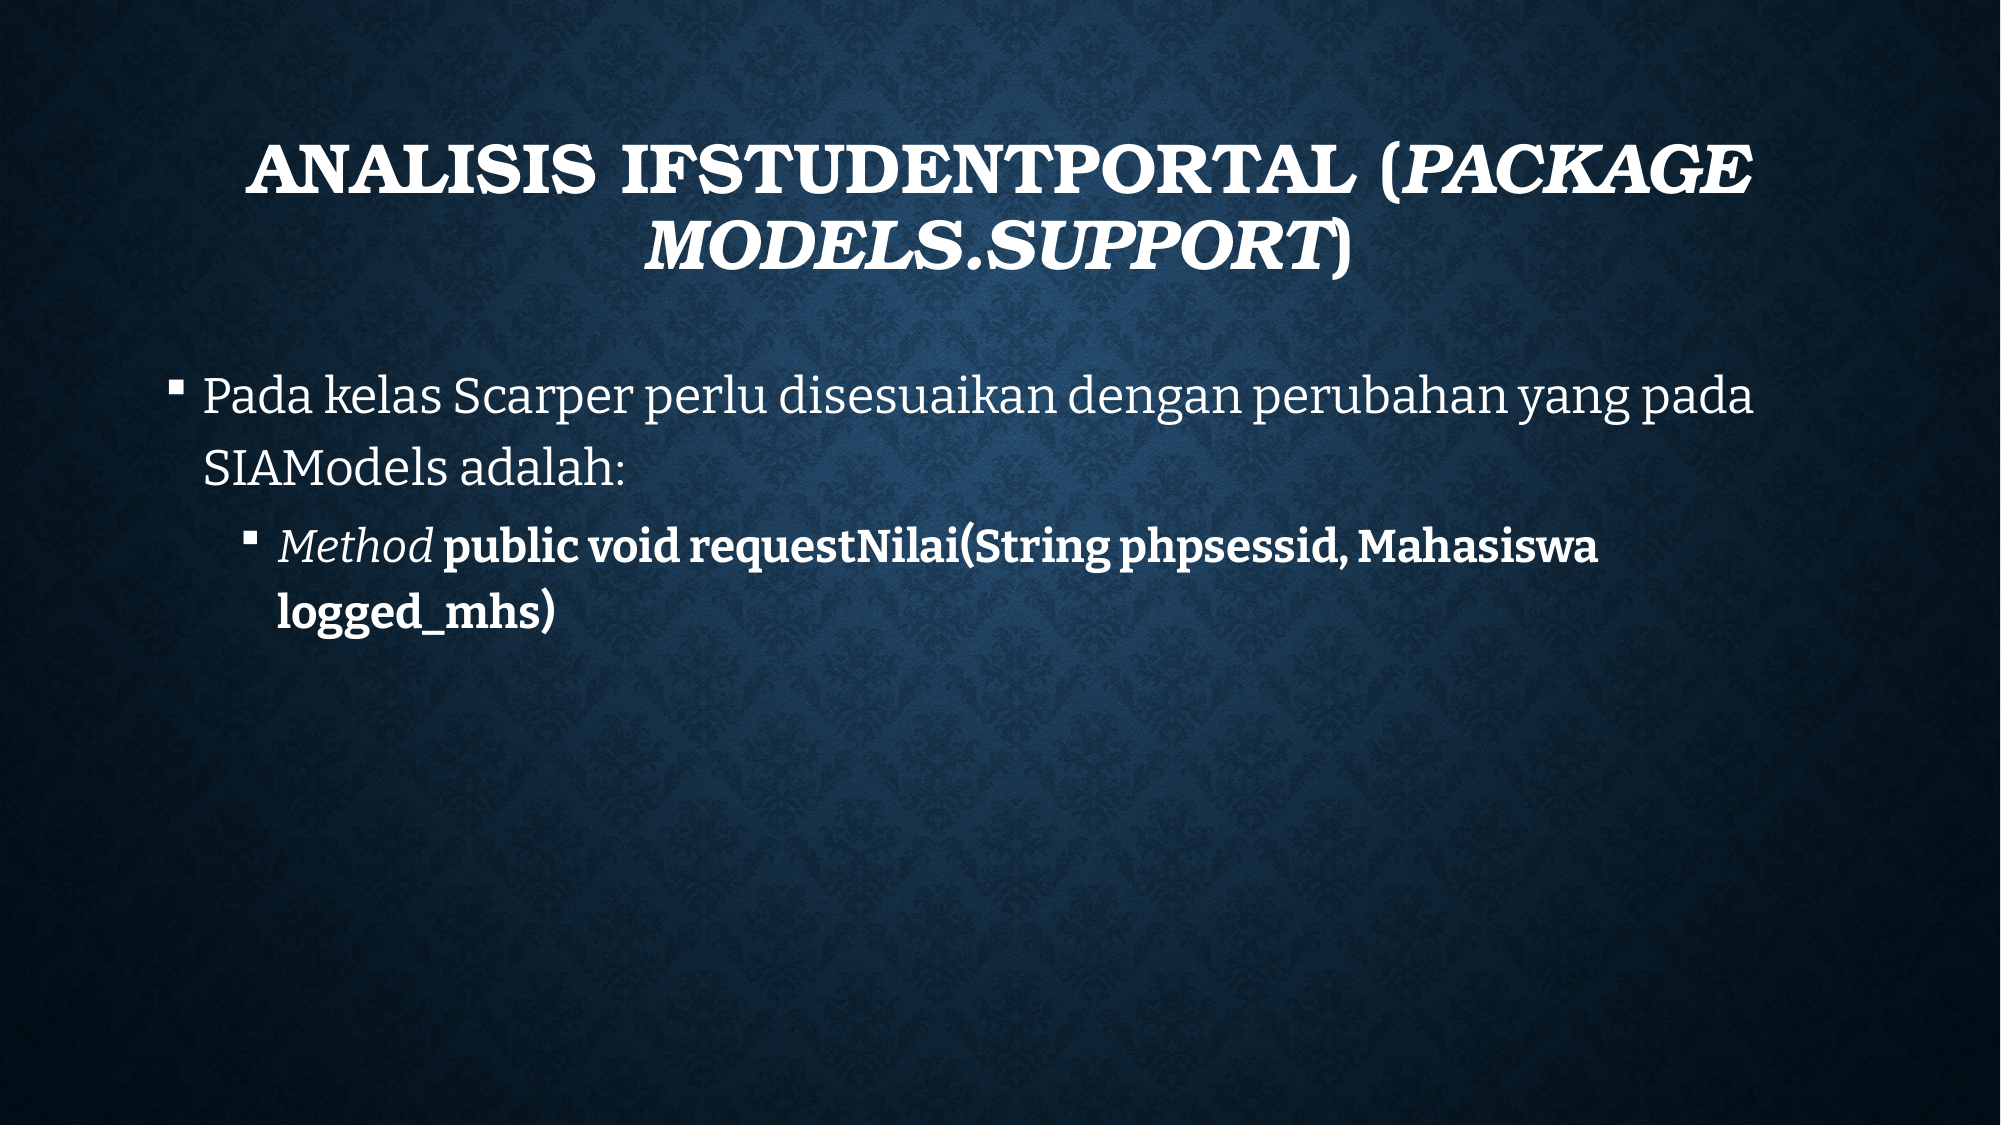

# Analisis IFStudentPortal (Package Models.Support)
Pada kelas Scarper perlu disesuaikan dengan perubahan yang pada SIAModels adalah:
Method public void requestNilai(String phpsessid, Mahasiswa logged_mhs)